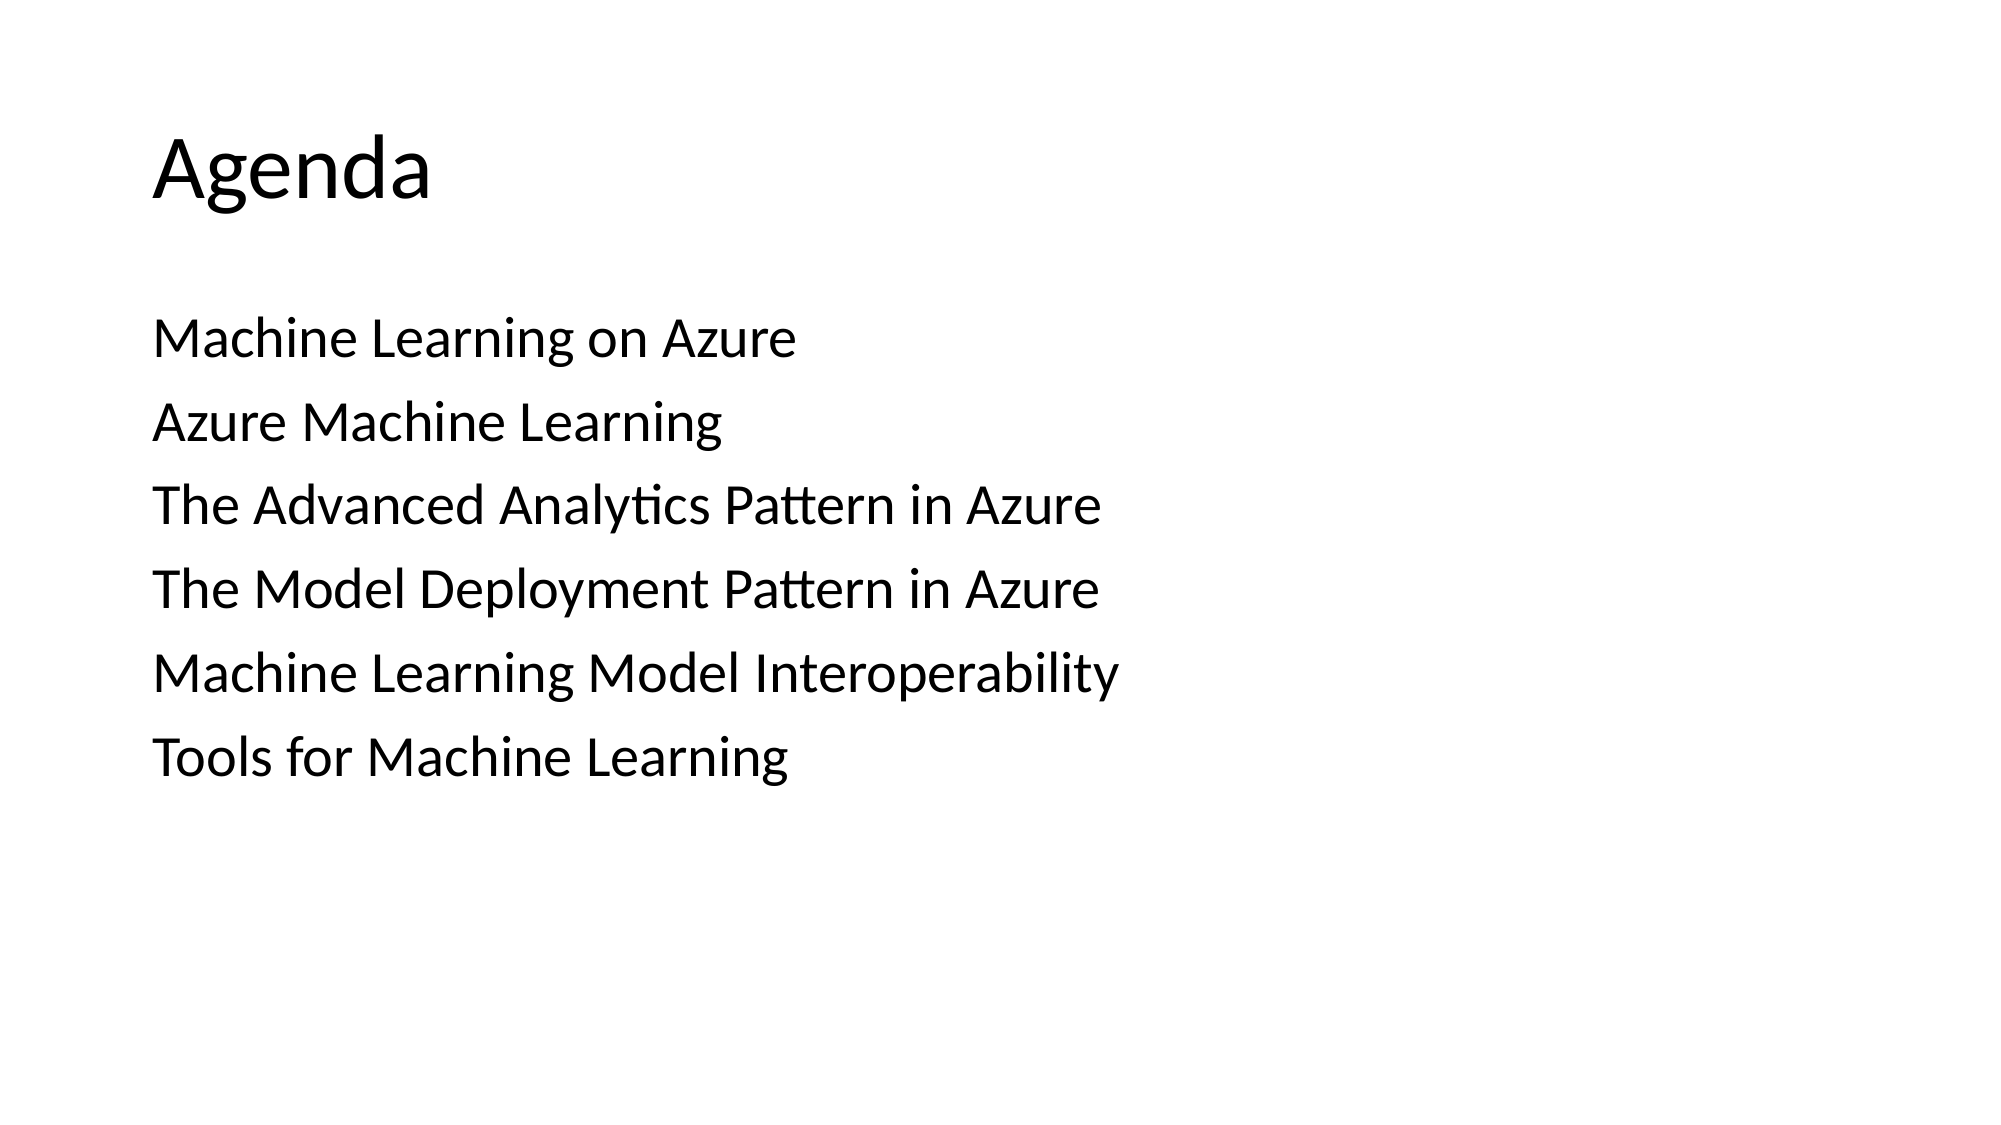

# Agenda
Machine Learning on Azure
Azure Machine Learning
The Advanced Analytics Pattern in Azure
The Model Deployment Pattern in Azure
Machine Learning Model Interoperability
Tools for Machine Learning